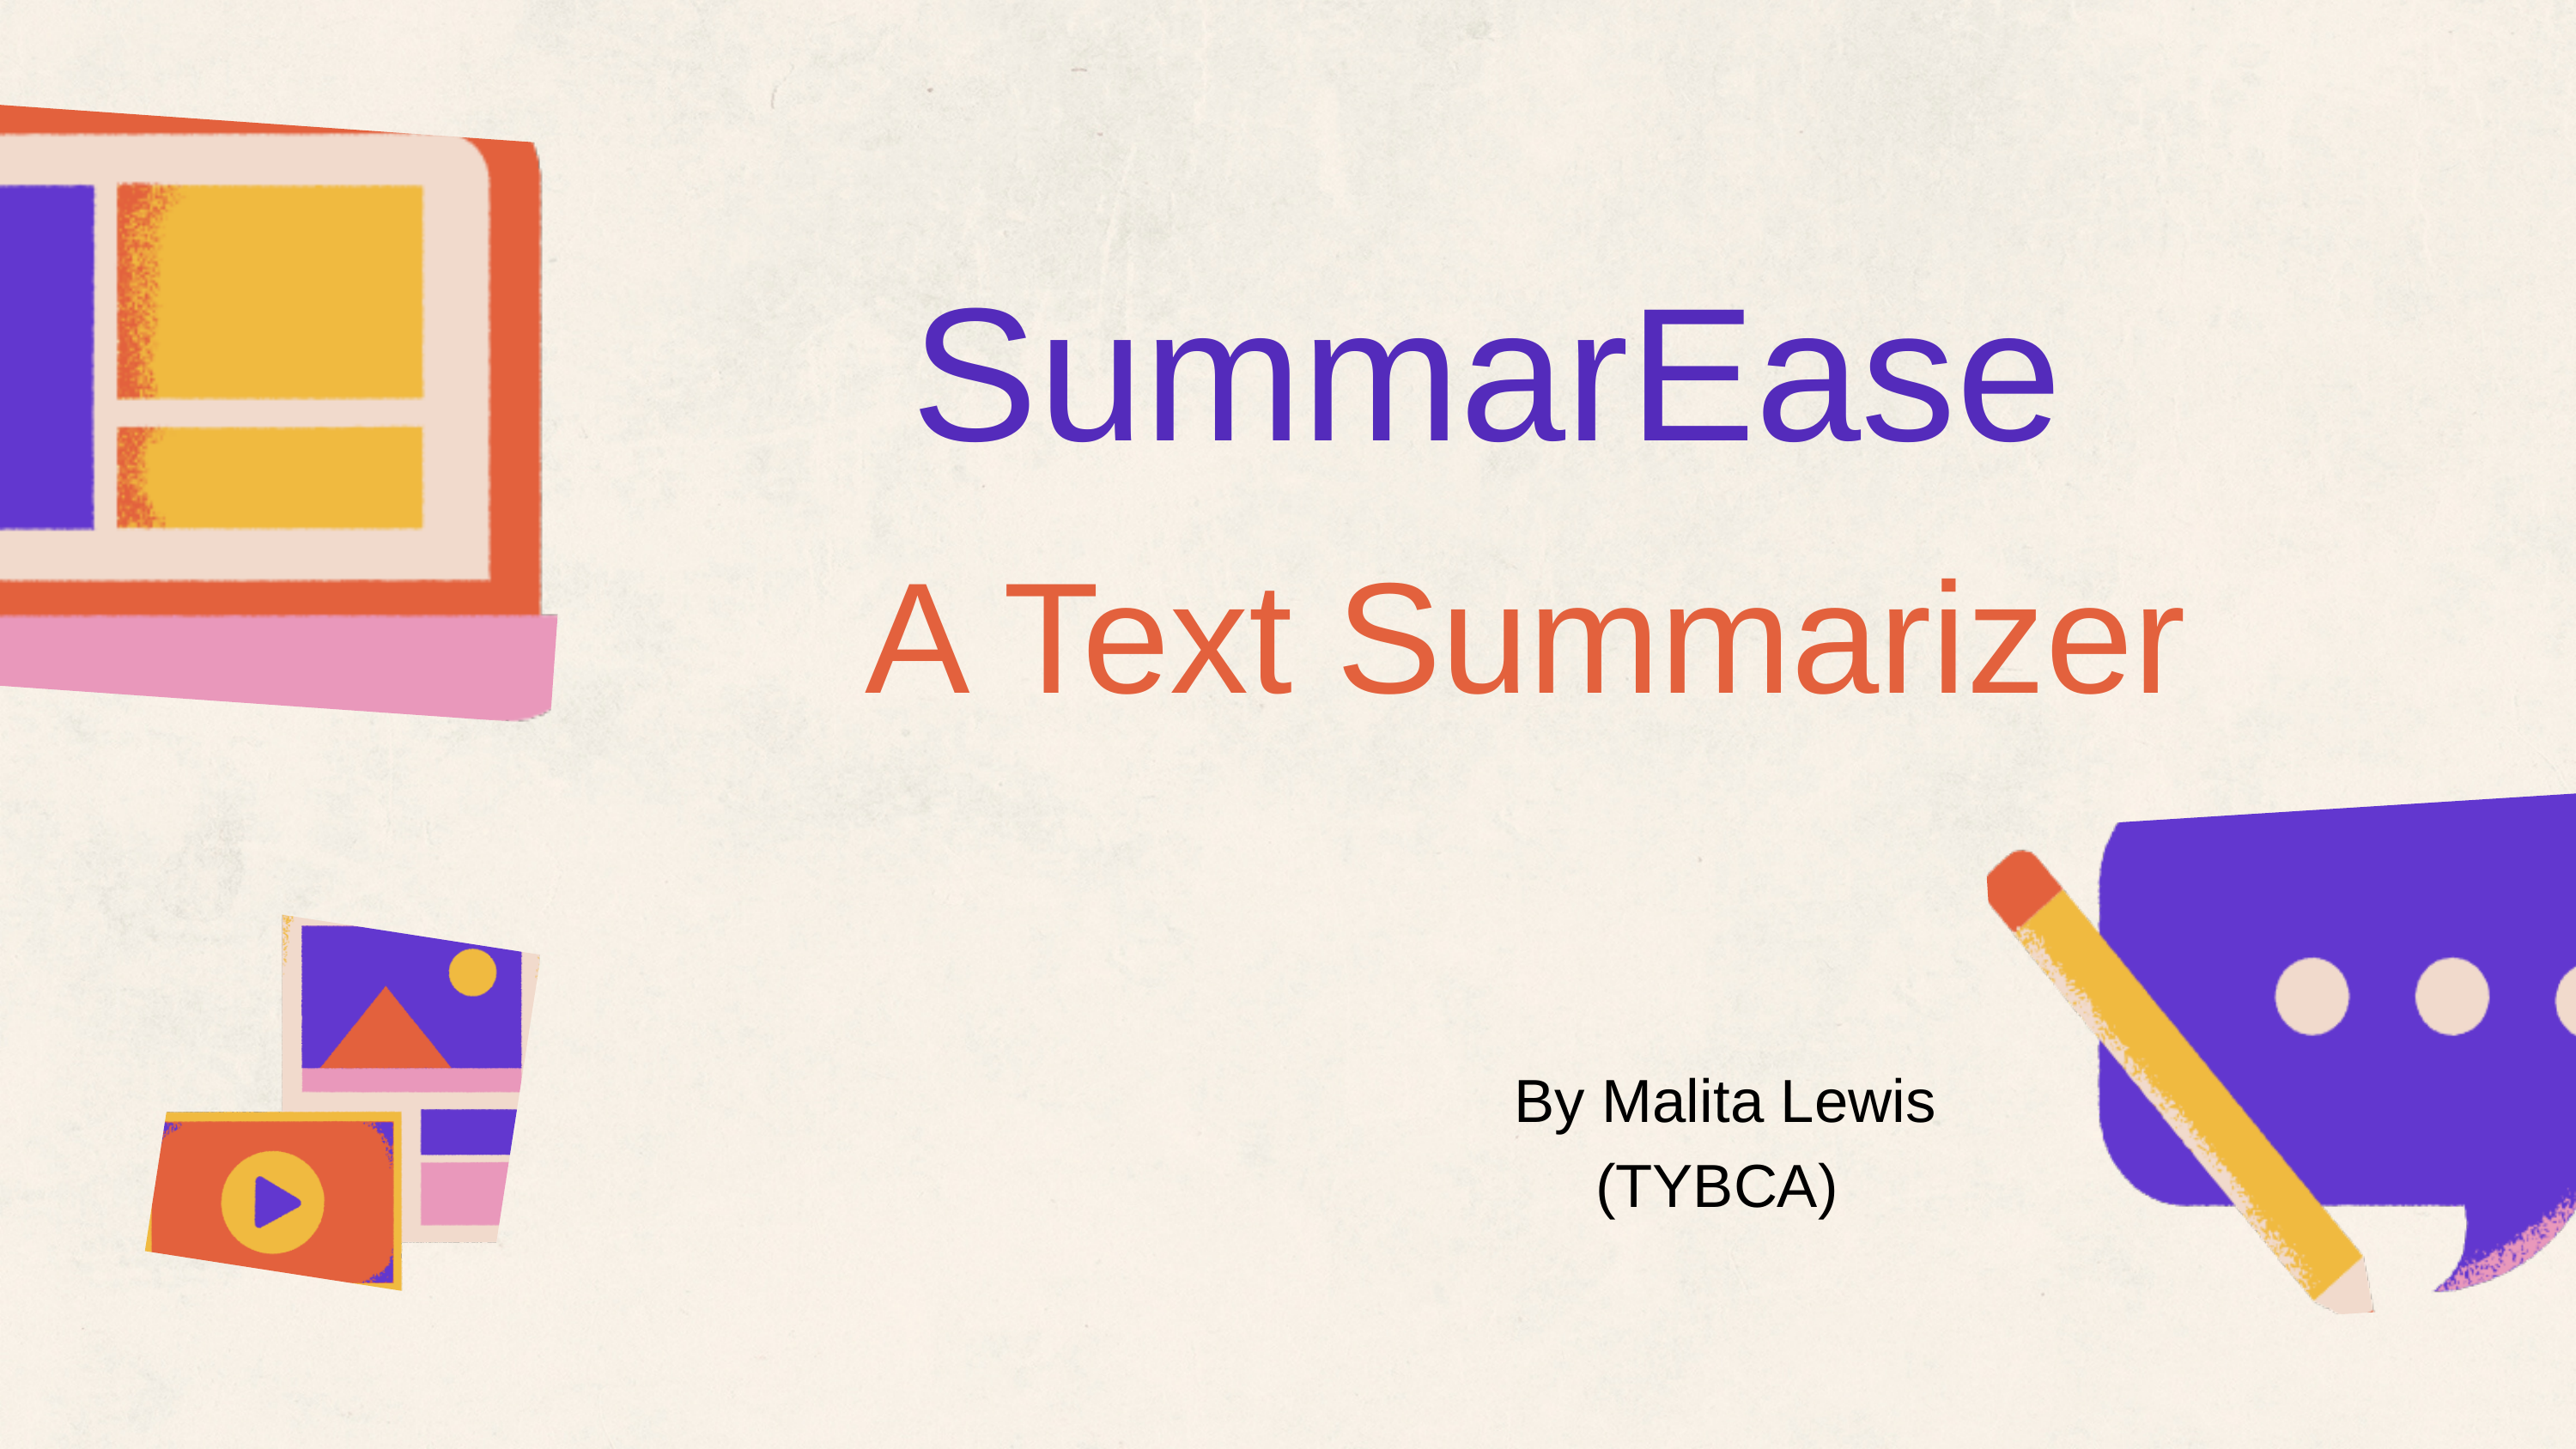

SummarEase
A Text Summarizer

By Malita Lewis
(TYBCA)